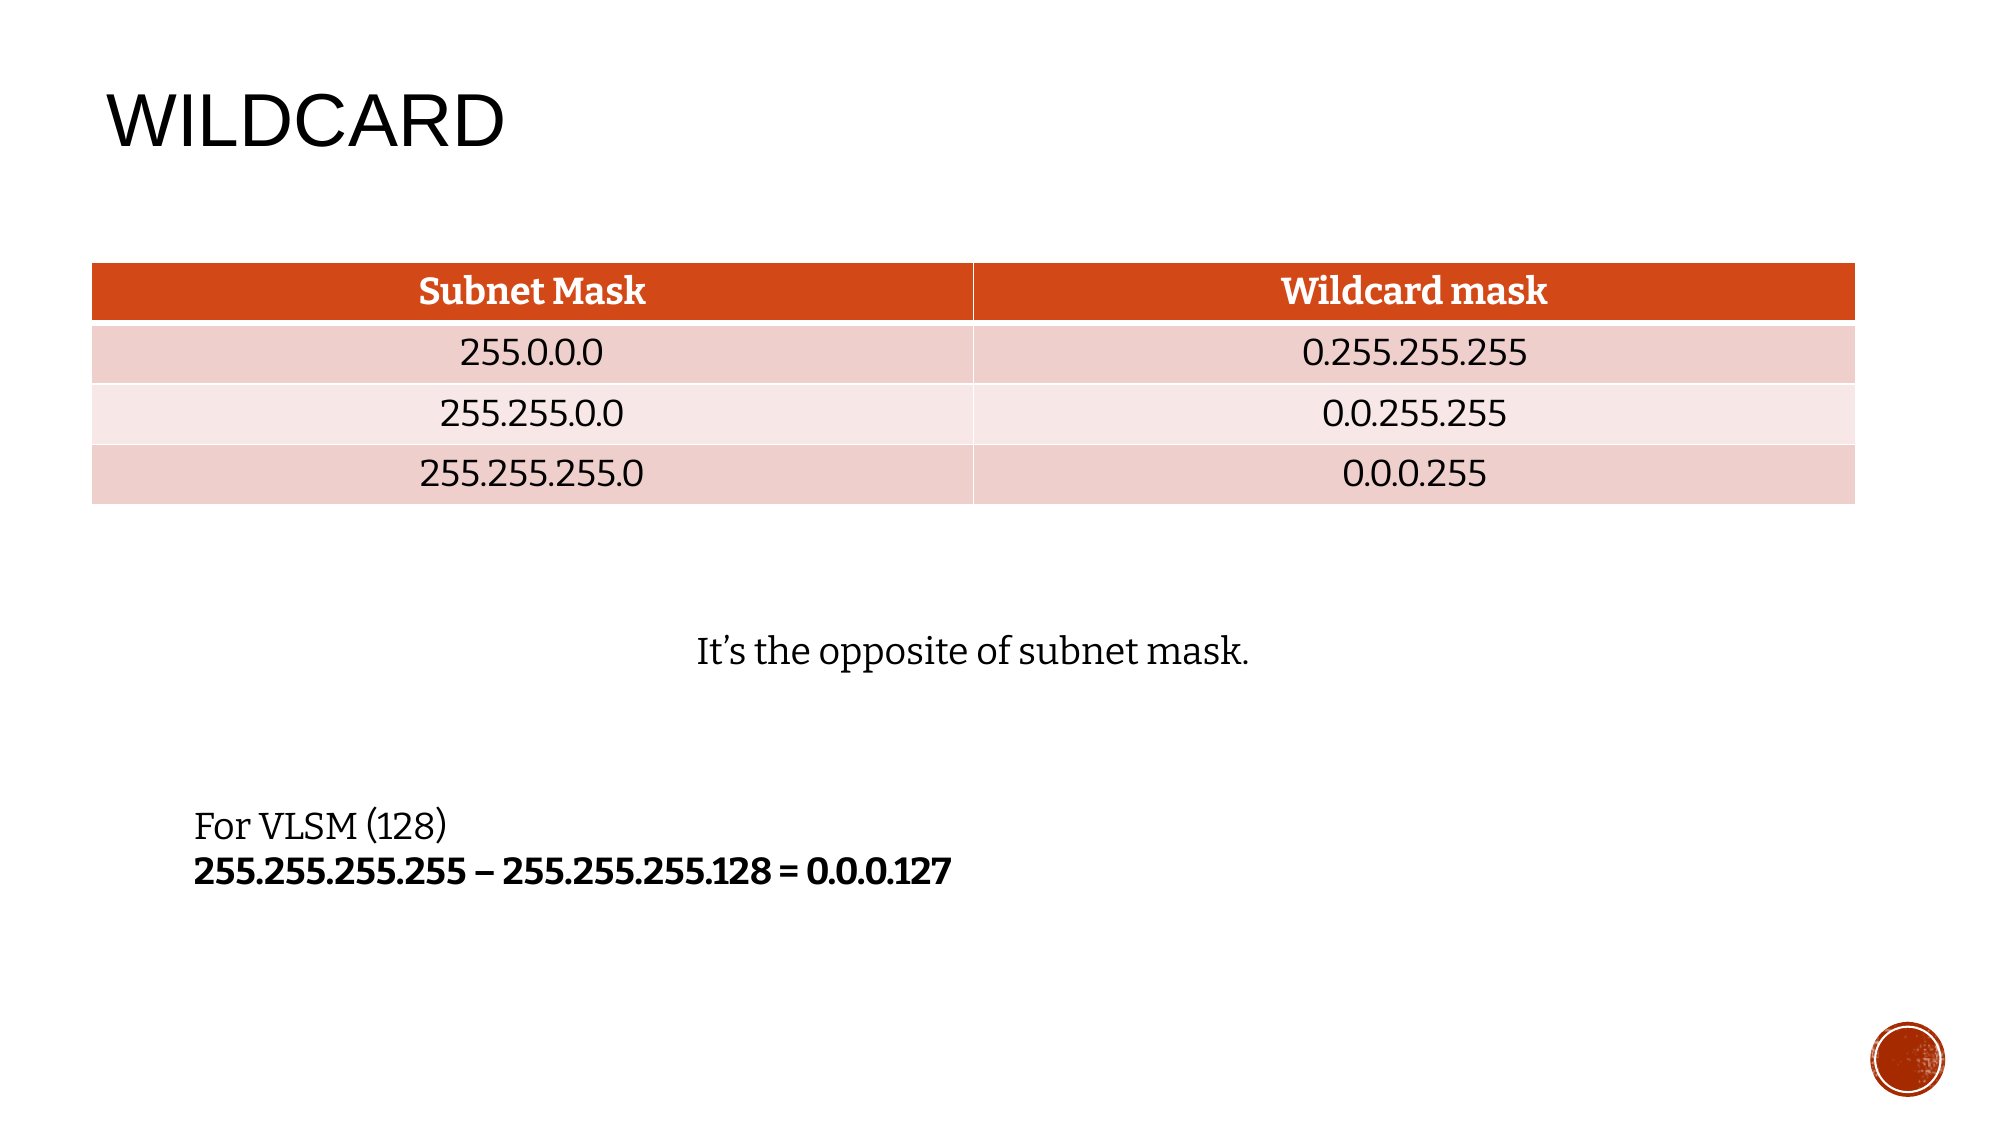

# Wildcard
| Subnet Mask | Wildcard mask |
| --- | --- |
| 255.0.0.0 | 0.255.255.255 |
| 255.255.0.0 | 0.0.255.255 |
| 255.255.255.0 | 0.0.0.255 |
It’s the opposite of subnet mask.
For VLSM (128)
255.255.255.255 – 255.255.255.128 = 0.0.0.127